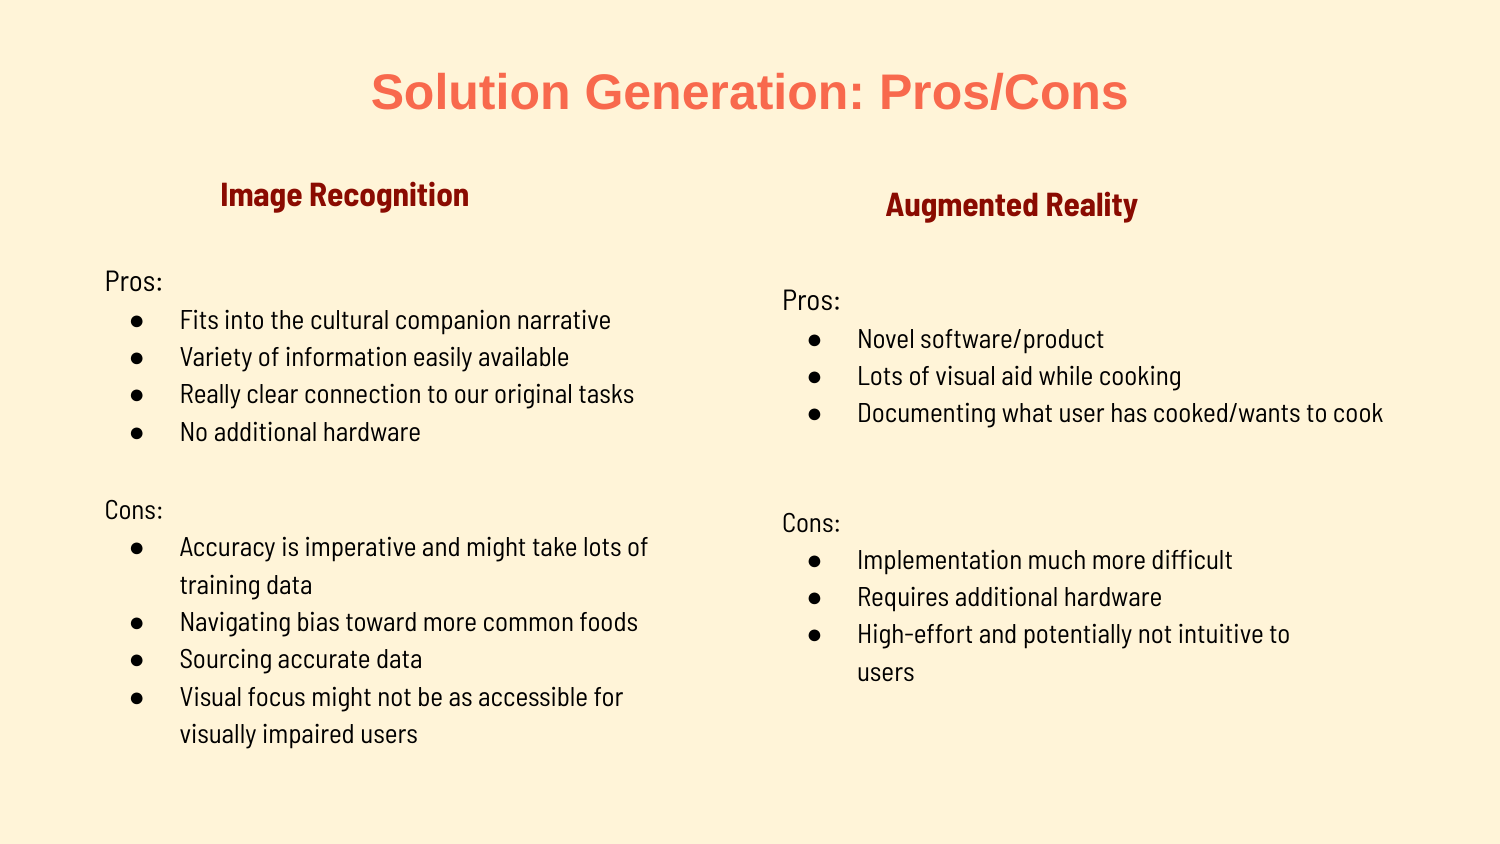

# Solution Generation: Pros/Cons
Image Recognition
Augmented Reality
Pros:
Fits into the cultural companion narrative
Variety of information easily available
Really clear connection to our original tasks
No additional hardware
Pros:
Novel software/product
Lots of visual aid while cooking
Documenting what user has cooked/wants to cook
Cons:
Accuracy is imperative and might take lots of training data
Navigating bias toward more common foods
Sourcing accurate data
Visual focus might not be as accessible for visually impaired users
Cons:
Implementation much more difficult
Requires additional hardware
High-effort and potentially not intuitive to users